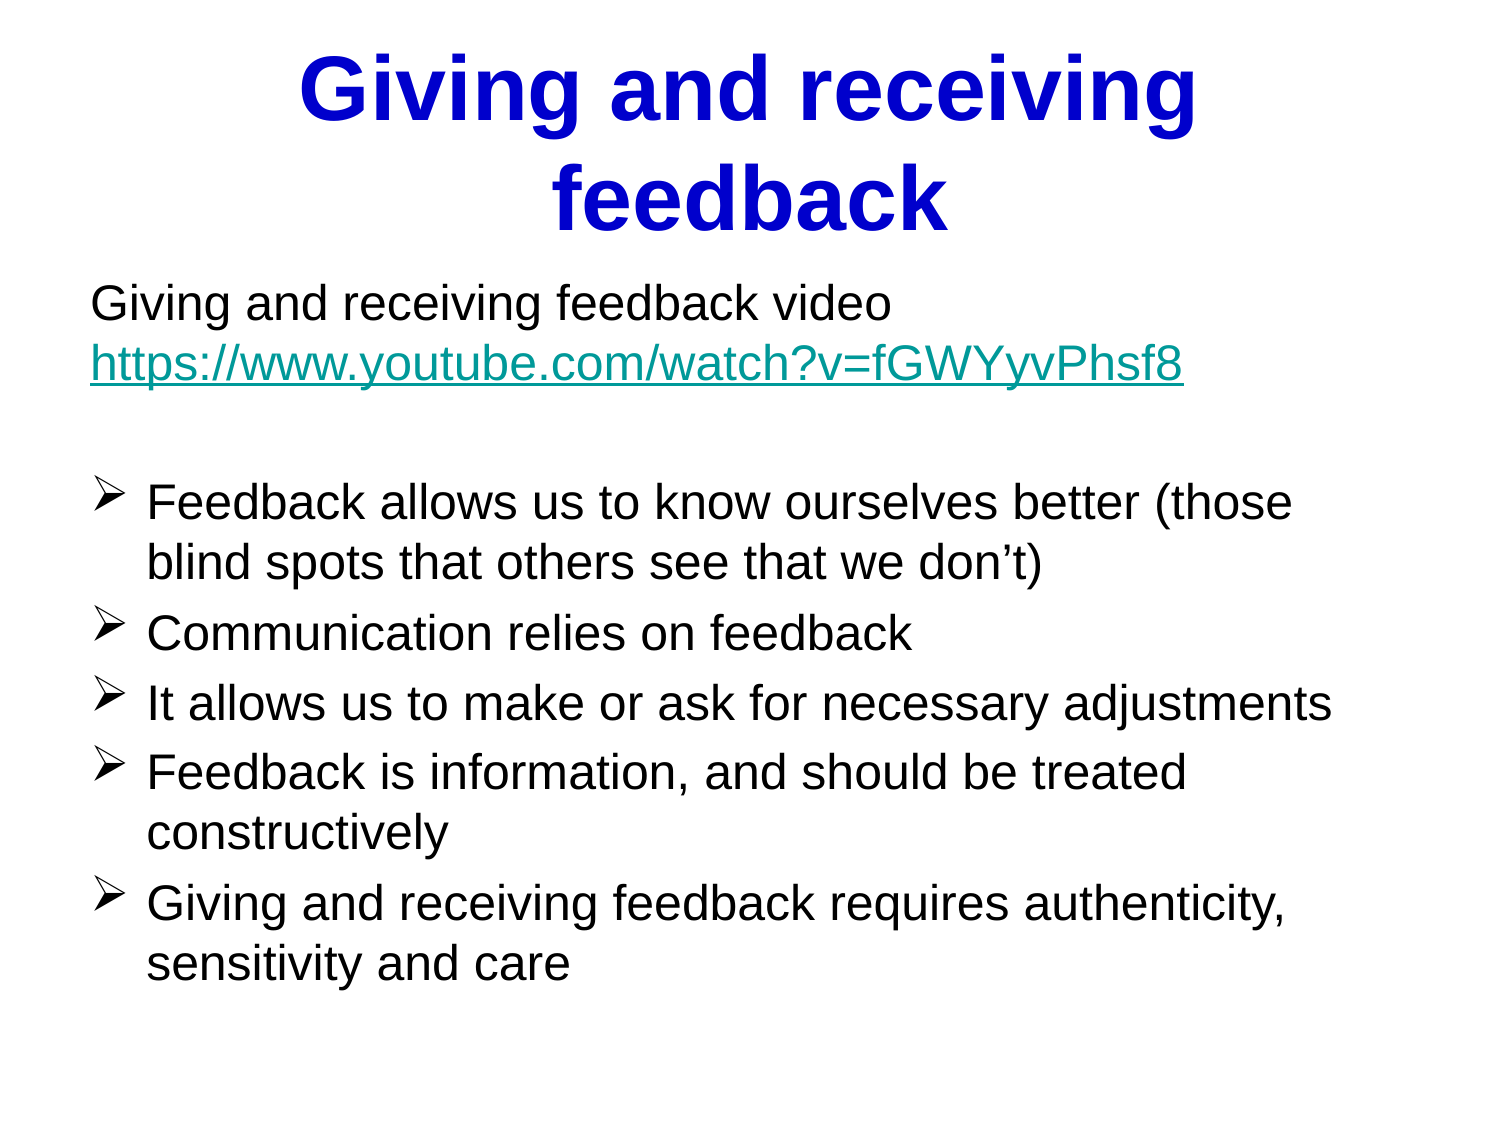

Giving and receiving feedback
Giving and receiving feedback video https://www.youtube.com/watch?v=fGWYyvPhsf8

Feedback allows us to know ourselves better (those blind spots that others see that we don’t)
Communication relies on feedback
It allows us to make or ask for necessary adjustments
Feedback is information, and should be treated constructively
Giving and receiving feedback requires authenticity, sensitivity and care